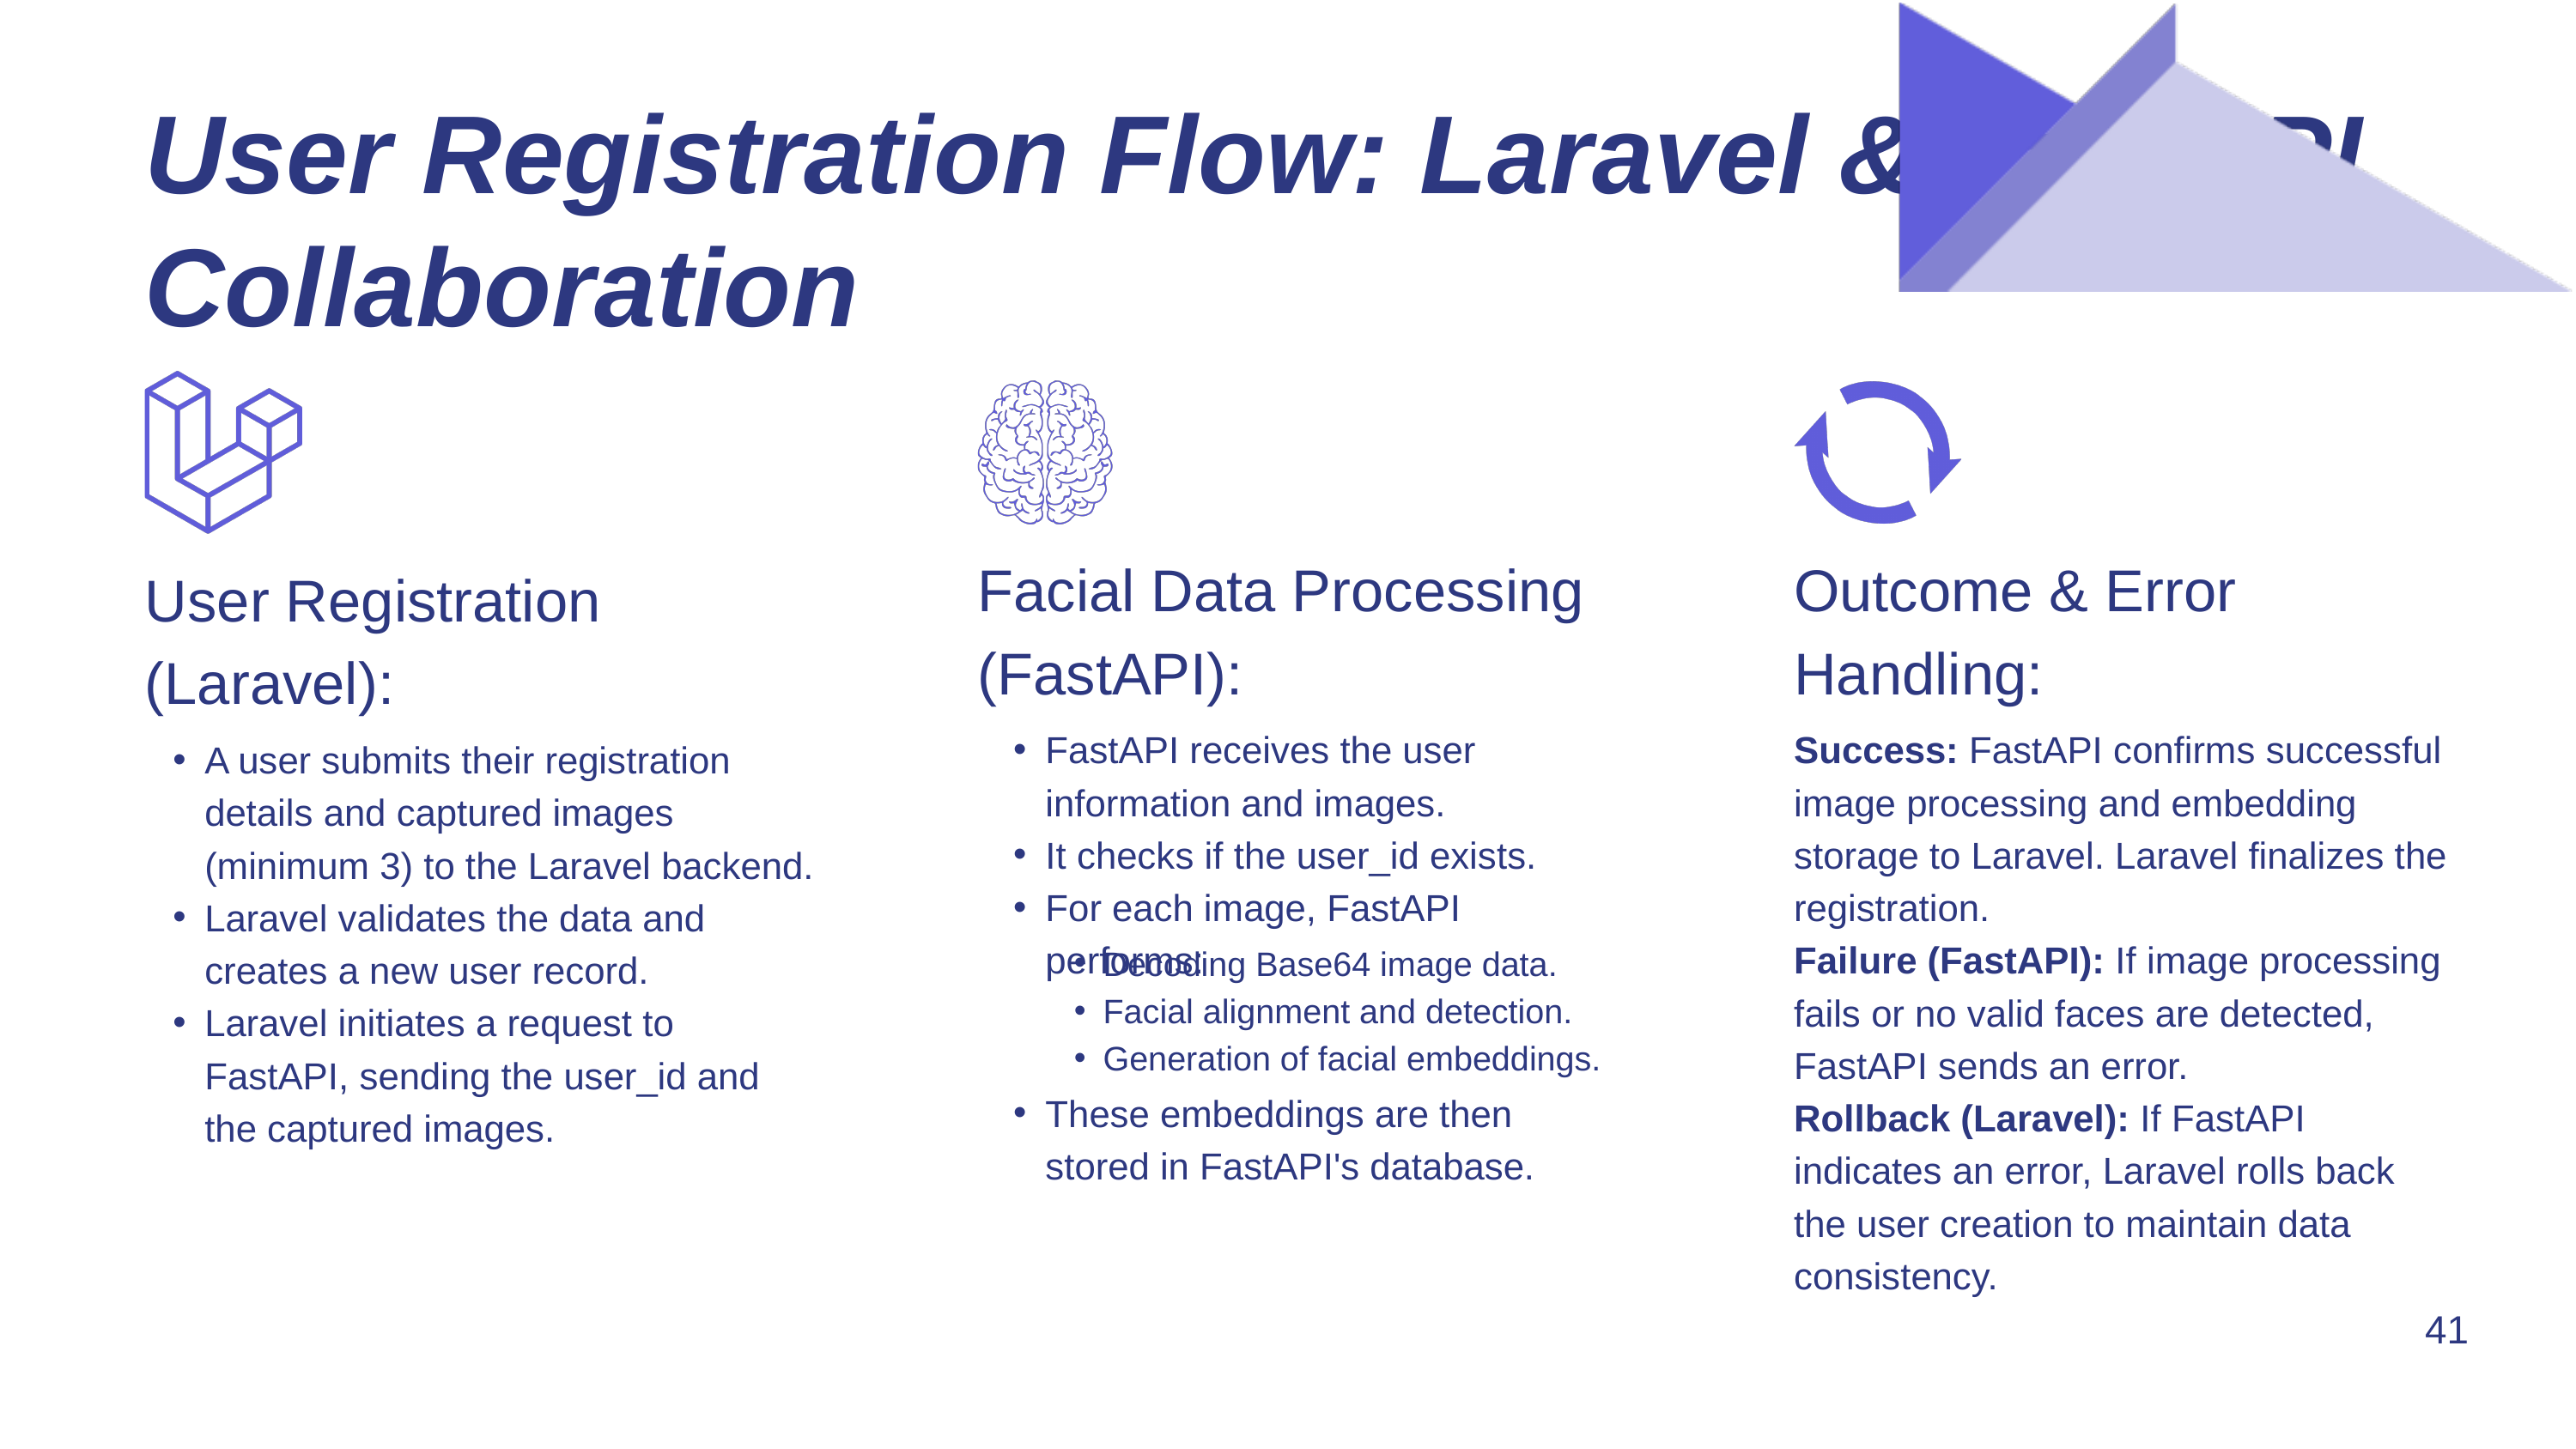

User Registration Flow: Laravel & FastAPI Collaboration

User Registration (Laravel):
A user submits their registration details and captured images (minimum 3) to the Laravel backend.
Laravel validates the data and creates a new user record.
Laravel initiates a request to FastAPI, sending the user_id and the captured images.

Facial Data Processing (FastAPI):
FastAPI receives the user information and images.
It checks if the user_id exists.
For each image, FastAPI performs:
Decoding Base64 image data.
Facial alignment and detection.
Generation of facial embeddings.
These embeddings are then stored in FastAPI's database.

Outcome & Error Handling:
Success: FastAPI confirms successful image processing and embedding storage to Laravel. Laravel finalizes the registration.
Failure (FastAPI): If image processing fails or no valid faces are detected, FastAPI sends an error.
Rollback (Laravel): If FastAPI indicates an error, Laravel rolls back the user creation to maintain data consistency.
41